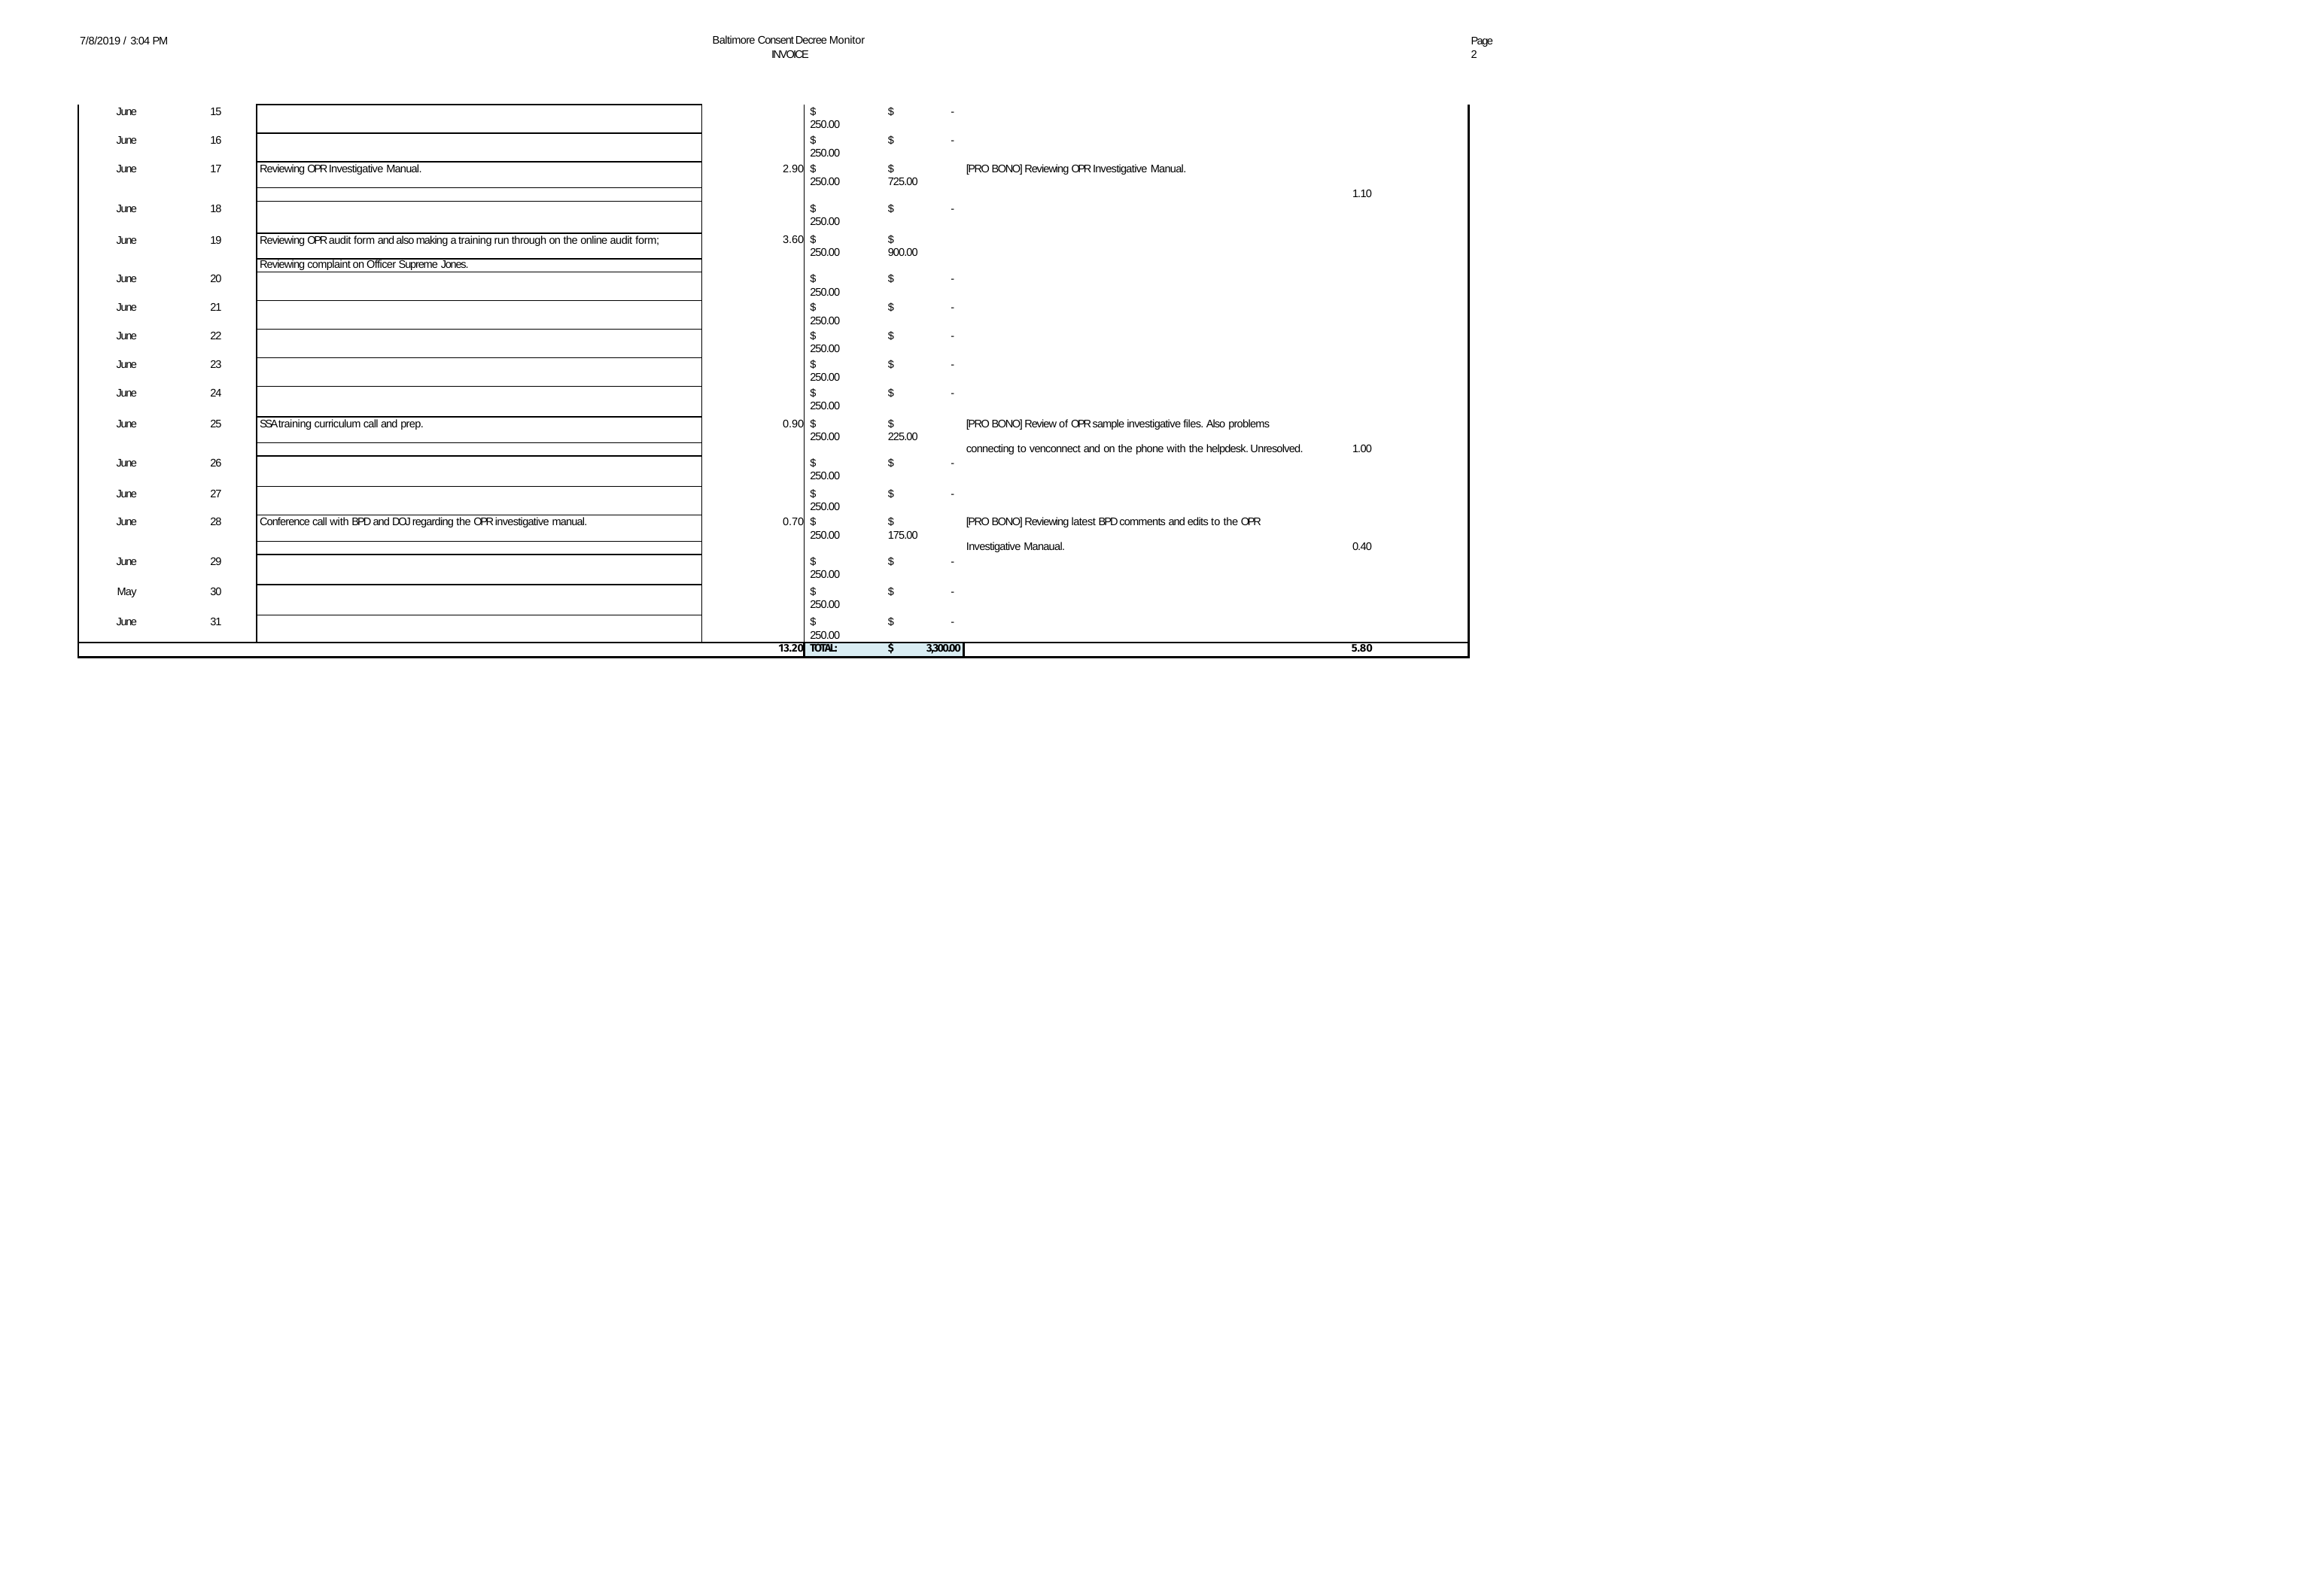

Baltimore Consent Decree Monitor  INVOICE
7/8/2019 / 3:04 PM
Page 2
| June | 15 |  |  | $ 250.00 | $ - |  |  |
| --- | --- | --- | --- | --- | --- | --- | --- |
| June | 16 |  |  | $ 250.00 | $ - |  |  |
| June | 17 | Reviewing OPR Investigative Manual. | 2.90 | $ 250.00 | $ 725.00 | [PRO BONO] Reviewing OPR Investigative Manual. |  |
|  |  |  |  |  |  |  | 1.10 |
| June | 18 |  |  | $ 250.00 | $ - |  |  |
| June | 19 | Reviewing OPR audit form and also making a training run through on the online audit form; | 3.60 | $ 250.00 | $ 900.00 |  |  |
|  |  | Reviewing complaint on Officer Supreme Jones. |  |  |  |  |  |
| June | 20 |  |  | $ 250.00 | $ - |  |  |
| June | 21 |  |  | $ 250.00 | $ - |  |  |
| June | 22 |  |  | $ 250.00 | $ - |  |  |
| June | 23 |  |  | $ 250.00 | $ - |  |  |
| June | 24 |  |  | $ 250.00 | $ - |  |  |
| June | 25 | SSA training curriculum call and prep. | 0.90 | $ 250.00 | $ 225.00 | [PRO BONO] Review of OPR sample investigative files. Also problems |  |
|  |  |  |  |  |  | connecting to venconnect and on the phone with the helpdesk. Unresolved. | 1.00 |
| June | 26 |  |  | $ 250.00 | $ - |  |  |
| June | 27 |  |  | $ 250.00 | $ - |  |  |
| June | 28 | Conference call with BPD and DOJ regarding the OPR investigative manual. | 0.70 | $ 250.00 | $ 175.00 | [PRO BONO] Reviewing latest BPD comments and edits to the OPR |  |
|  |  |  |  |  |  | Investigative Manaual. | 0.40 |
| June | 29 |  |  | $ 250.00 | $ - |  |  |
| May | 30 |  |  | $ 250.00 | $ - |  |  |
| June | 31 |  |  | $ 250.00 | $ - |  |  |
| 13.20 |  |  |  | TOTAL: | $ 3,300.00 | 5.80 |  |